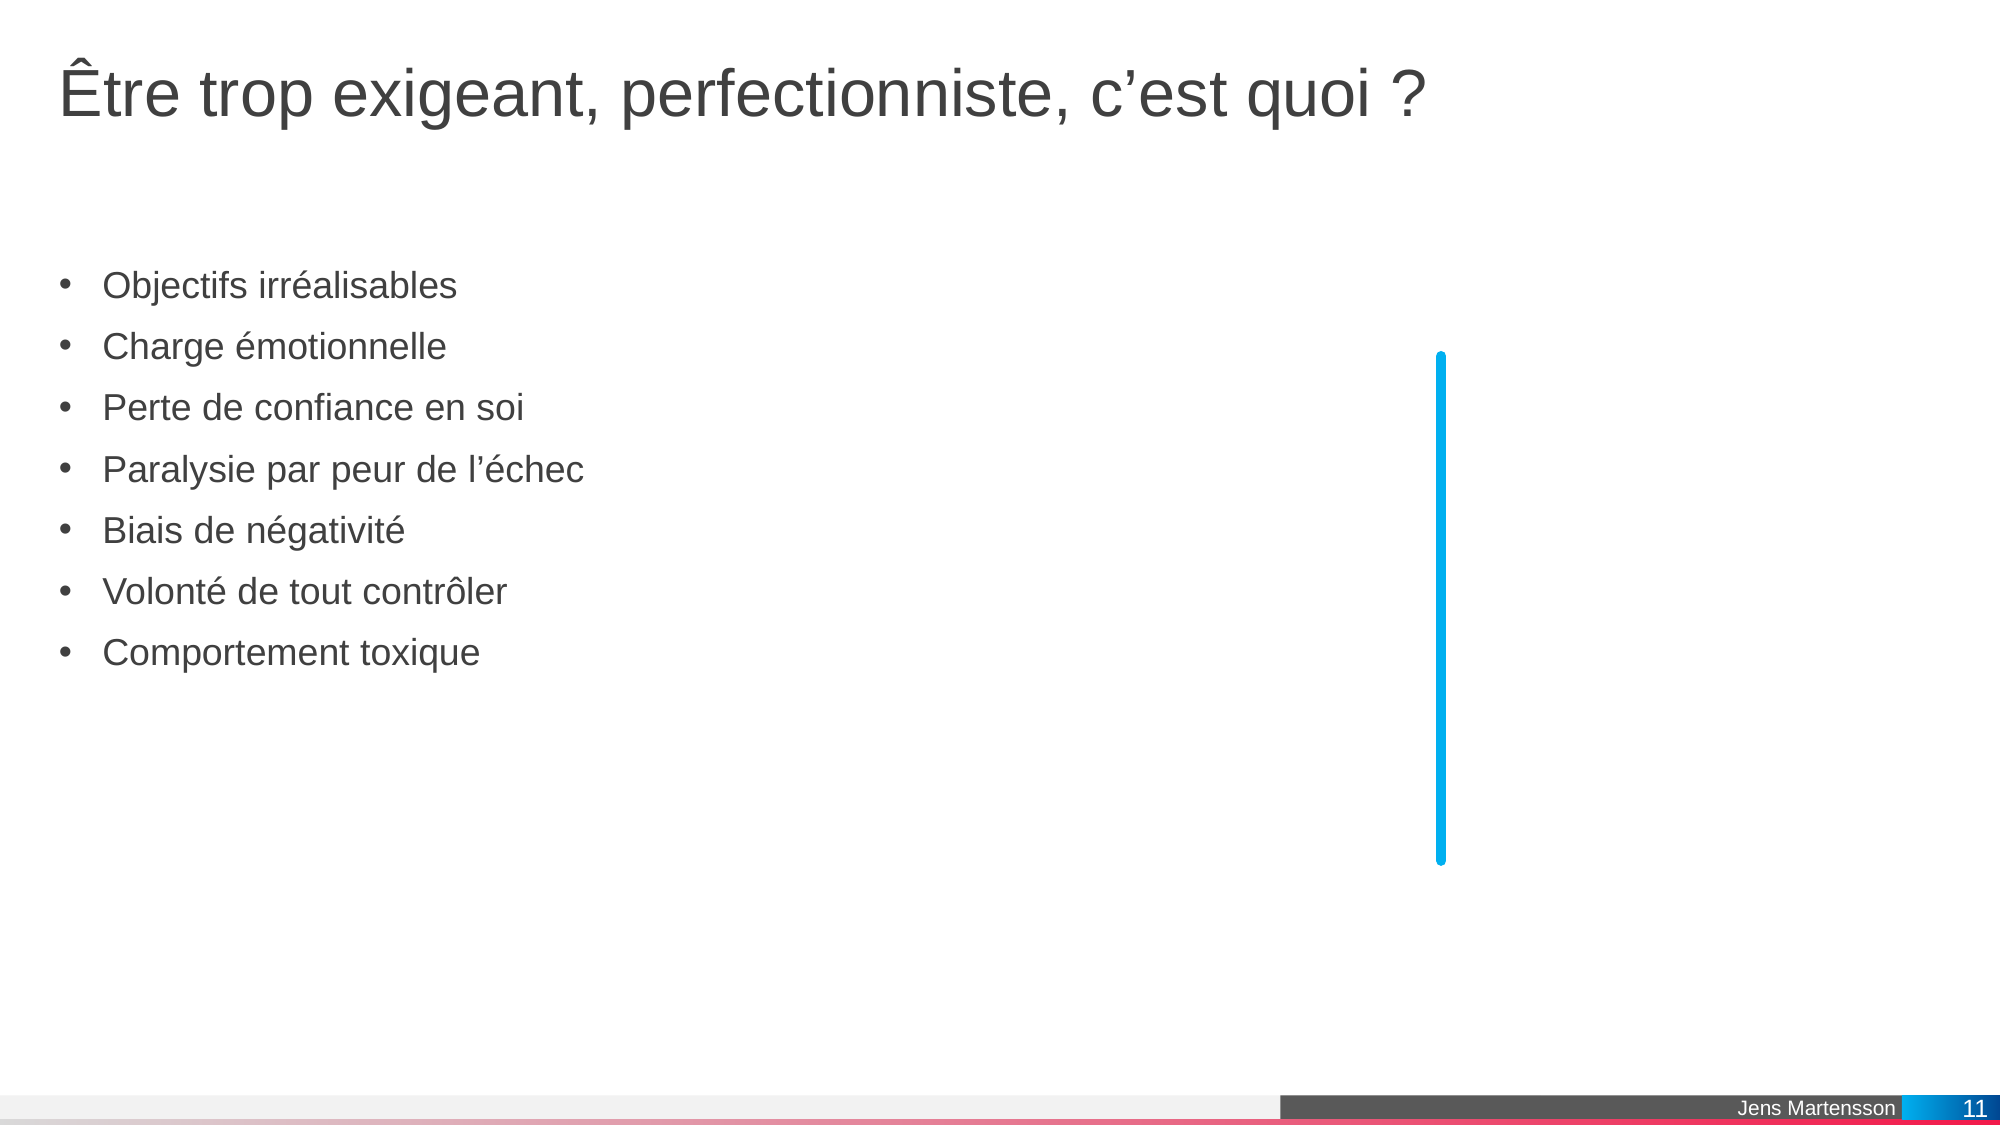

# Être trop exigeant, perfectionniste, c’est quoi ?
Objectifs irréalisables
Charge émotionnelle
Perte de confiance en soi
Paralysie par peur de l’échec
Biais de négativité
Volonté de tout contrôler
Comportement toxique
11